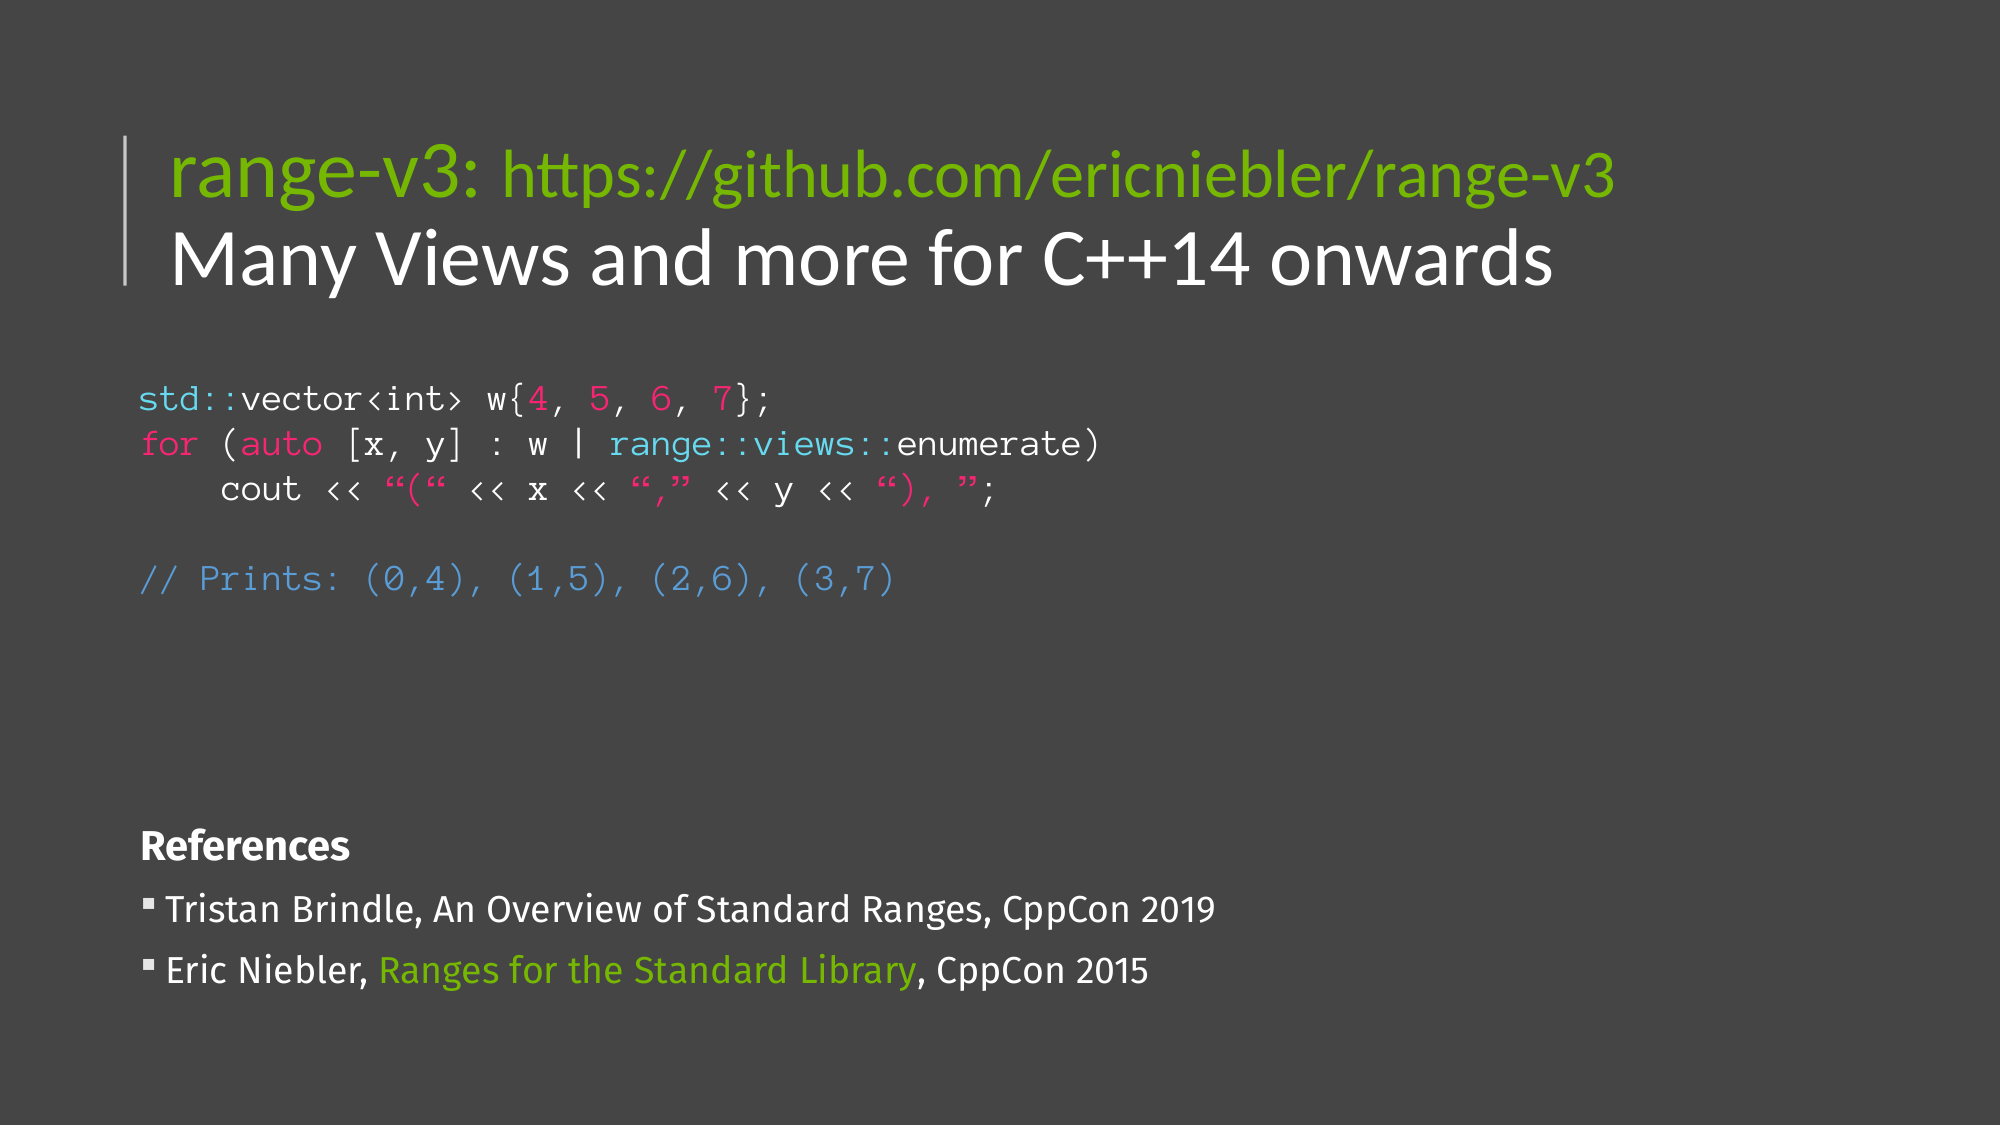

# range-v3: https://github.com/ericniebler/range-v3 Many Views and more for C++14 onwards
std::vector<int> w{4, 5, 6, 7};
for (auto [x, y] : w | range::views::enumerate)
    cout << “(“ << x << “,” << y << “), ”;

// Prints: (0,4), (1,5), (2,6), (3,7)
References
Tristan Brindle, An Overview of Standard Ranges, CppCon 2019
Eric Niebler, Ranges for the Standard Library, CppCon 2015